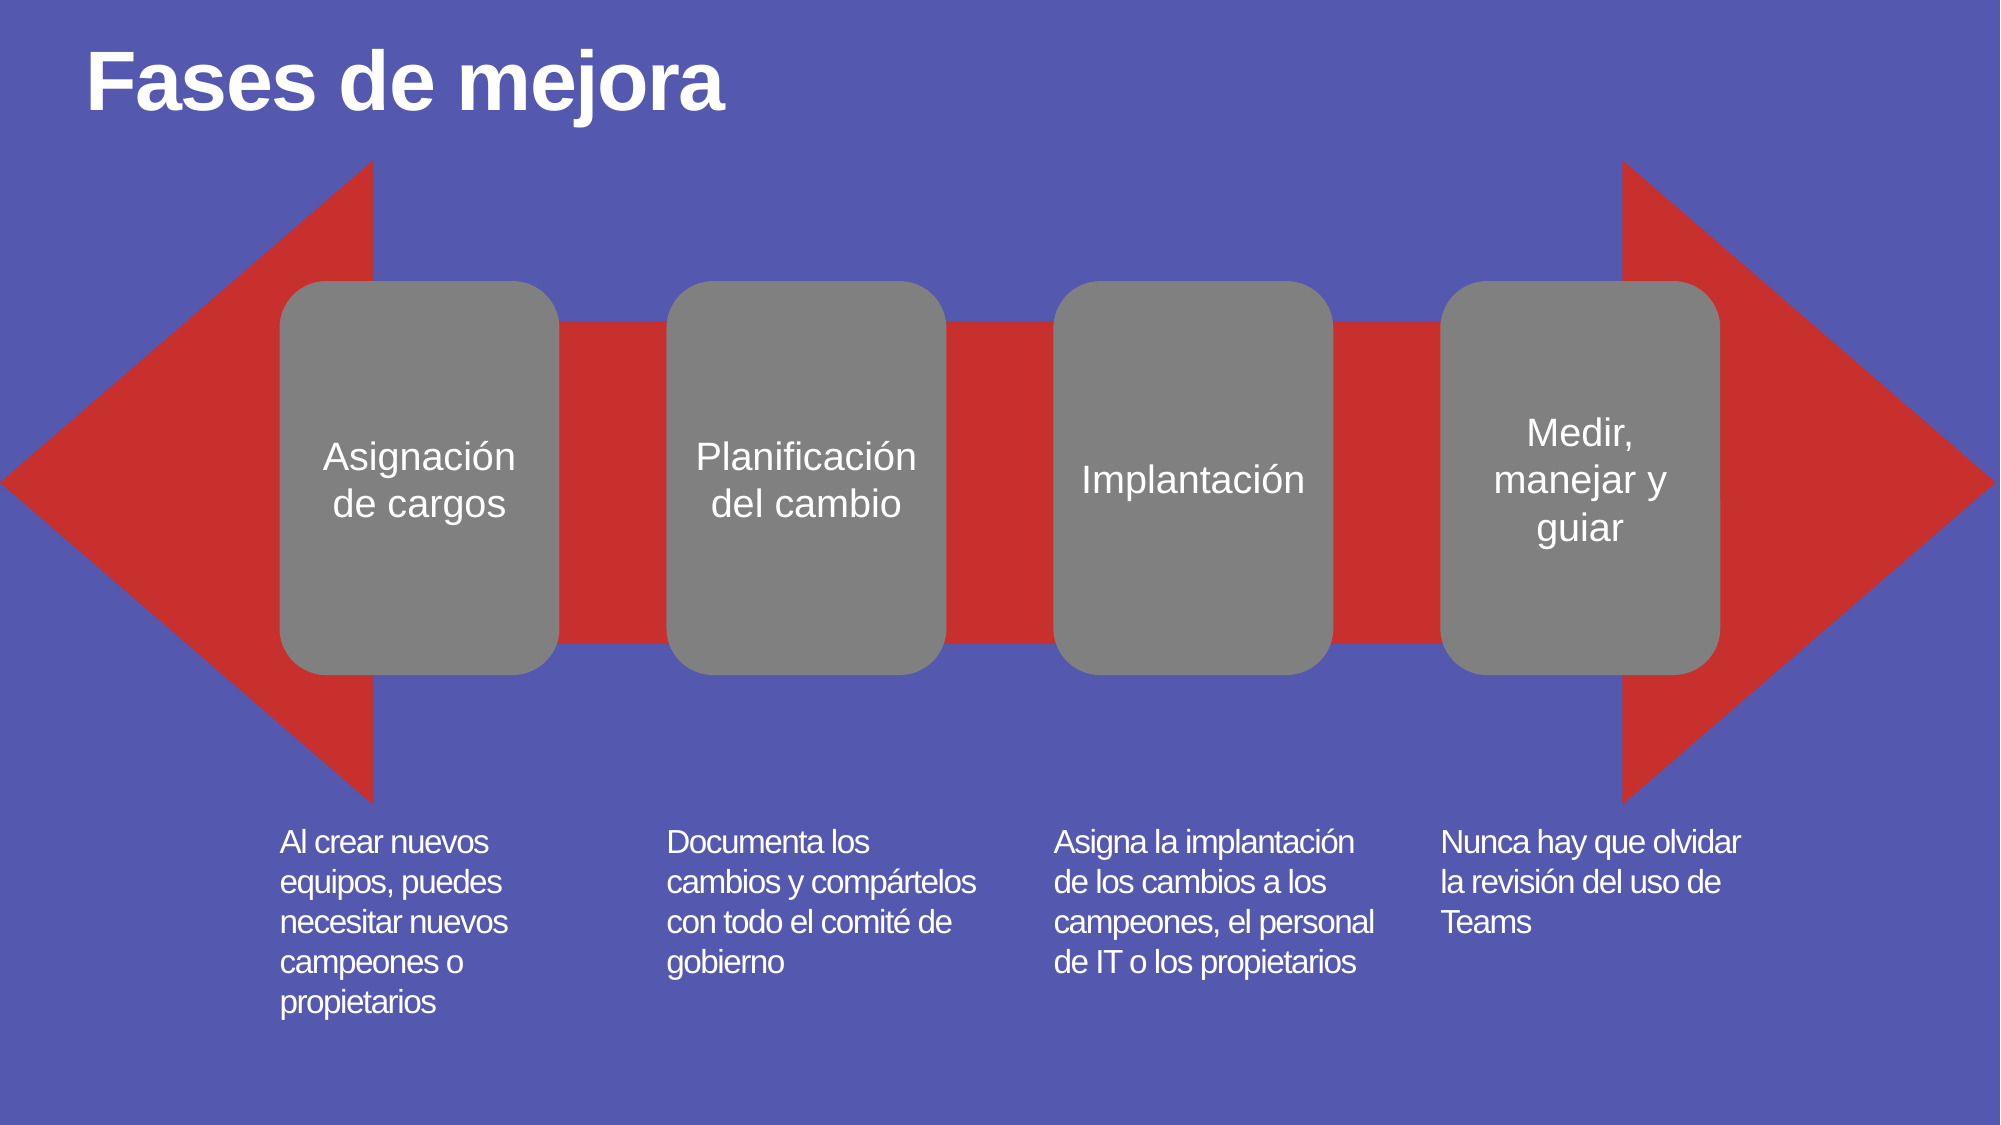

# Fases de mejora

Asignación de cargos
Planificación del cambio
Implantación
Medir, manejar y guiar
Al crear nuevos equipos, puedes necesitar nuevos campeones o propietarios
Documenta los cambios y compártelos con todo el comité de gobierno
Asigna la implantación de los cambios a los campeones, el personal de IT o los propietarios
Nunca hay que olvidar la revisión del uso de Teams